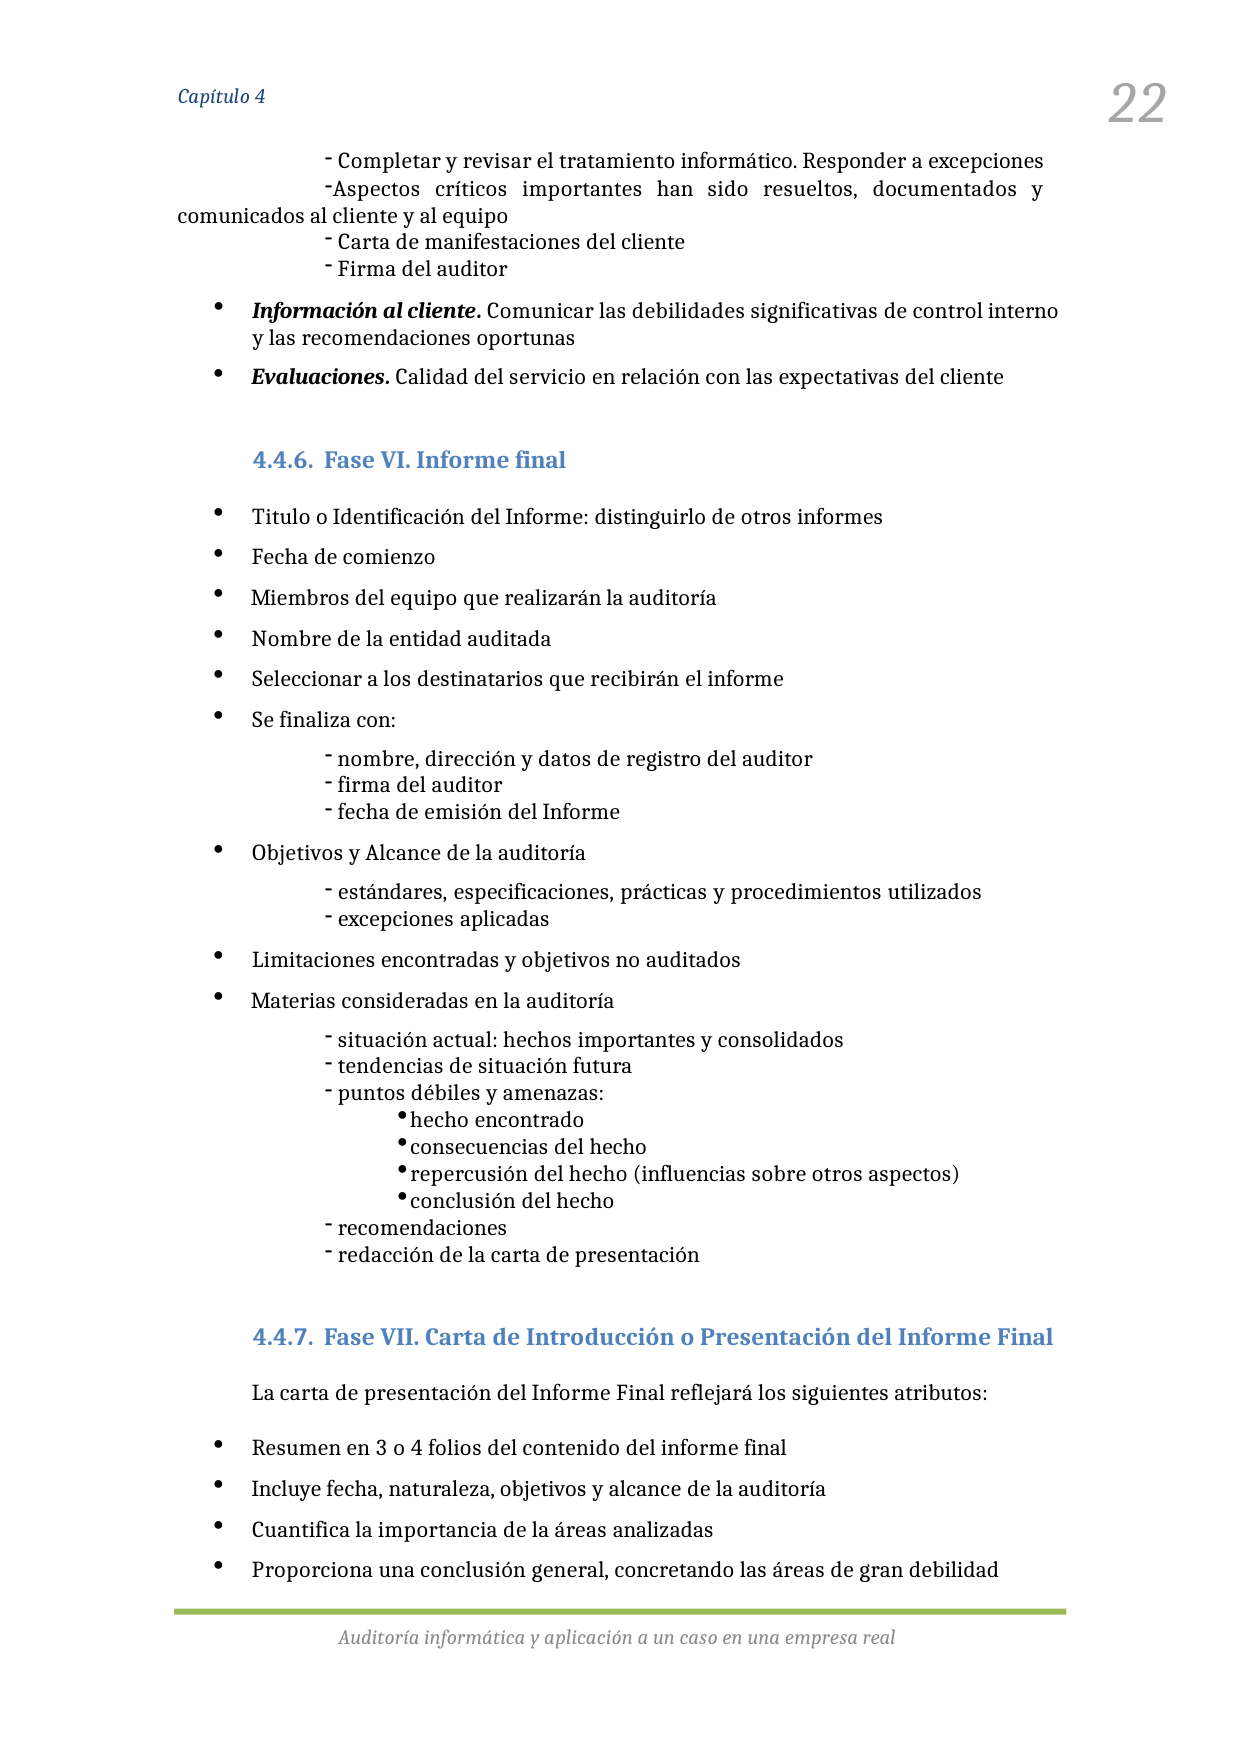

22
Capítulo 4
Completar y revisar el tratamiento informático. Responder a excepciones
Aspectos críticos importantes han sido resueltos, documentados y comunicados al cliente y al equipo
Carta de manifestaciones del cliente
Firma del auditor
Información al cliente. Comunicar las debilidades significativas de control interno y las recomendaciones oportunas
Evaluaciones. Calidad del servicio en relación con las expectativas del cliente

4.4.6. Fase VI. Informe final

Titulo o Identificación del Informe: distinguirlo de otros informes
Fecha de comienzo
Miembros del equipo que realizarán la auditoría
Nombre de la entidad auditada
Seleccionar a los destinatarios que recibirán el informe
Se finaliza con:
nombre, dirección y datos de registro del auditor
firma del auditor
fecha de emisión del Informe
Objetivos y Alcance de la auditoría
estándares, especificaciones, prácticas y procedimientos utilizados
excepciones aplicadas
Limitaciones encontradas y objetivos no auditados
Materias consideradas en la auditoría
situación actual: hechos importantes y consolidados
tendencias de situación futura
puntos débiles y amenazas:
hecho encontrado
consecuencias del hecho
repercusión del hecho (influencias sobre otros aspectos)
conclusión del hecho
recomendaciones
redacción de la carta de presentación

4.4.7. Fase VII. Carta de Introducción o Presentación del Informe Final

La carta de presentación del Informe Final reflejará los siguientes atributos:

Resumen en 3 o 4 folios del contenido del informe final
Incluye fecha, naturaleza, objetivos y alcance de la auditoría
Cuantifica la importancia de la áreas analizadas
Proporciona una conclusión general, concretando las áreas de gran debilidad

Auditoría informática y aplicación a un caso en una empresa real